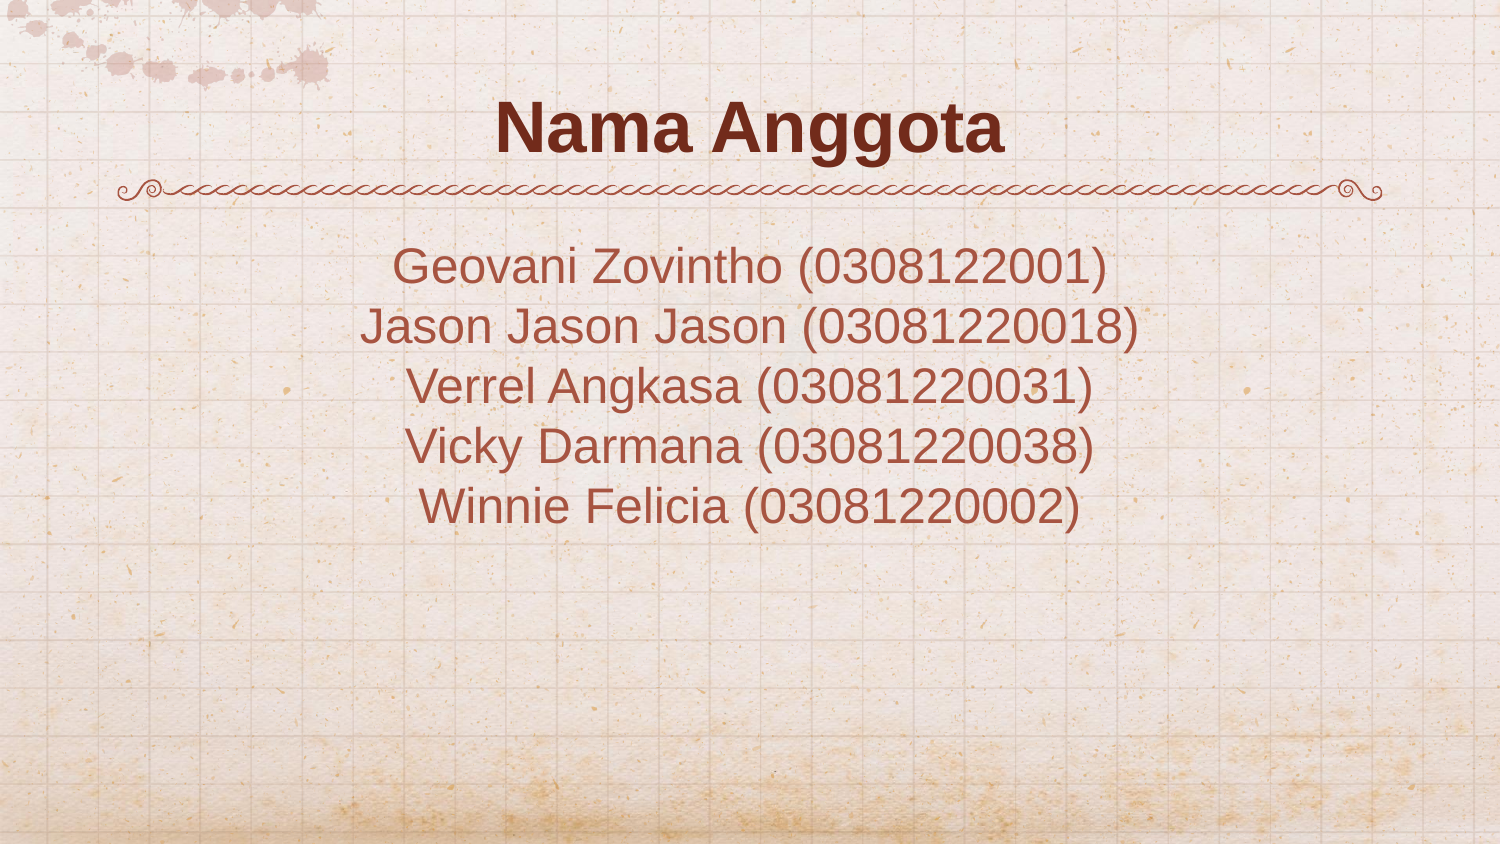

# Nama Anggota
Geovani Zovintho (0308122001)
Jason Jason Jason (03081220018)
Verrel Angkasa (03081220031)
Vicky Darmana (03081220038)
Winnie Felicia (03081220002)